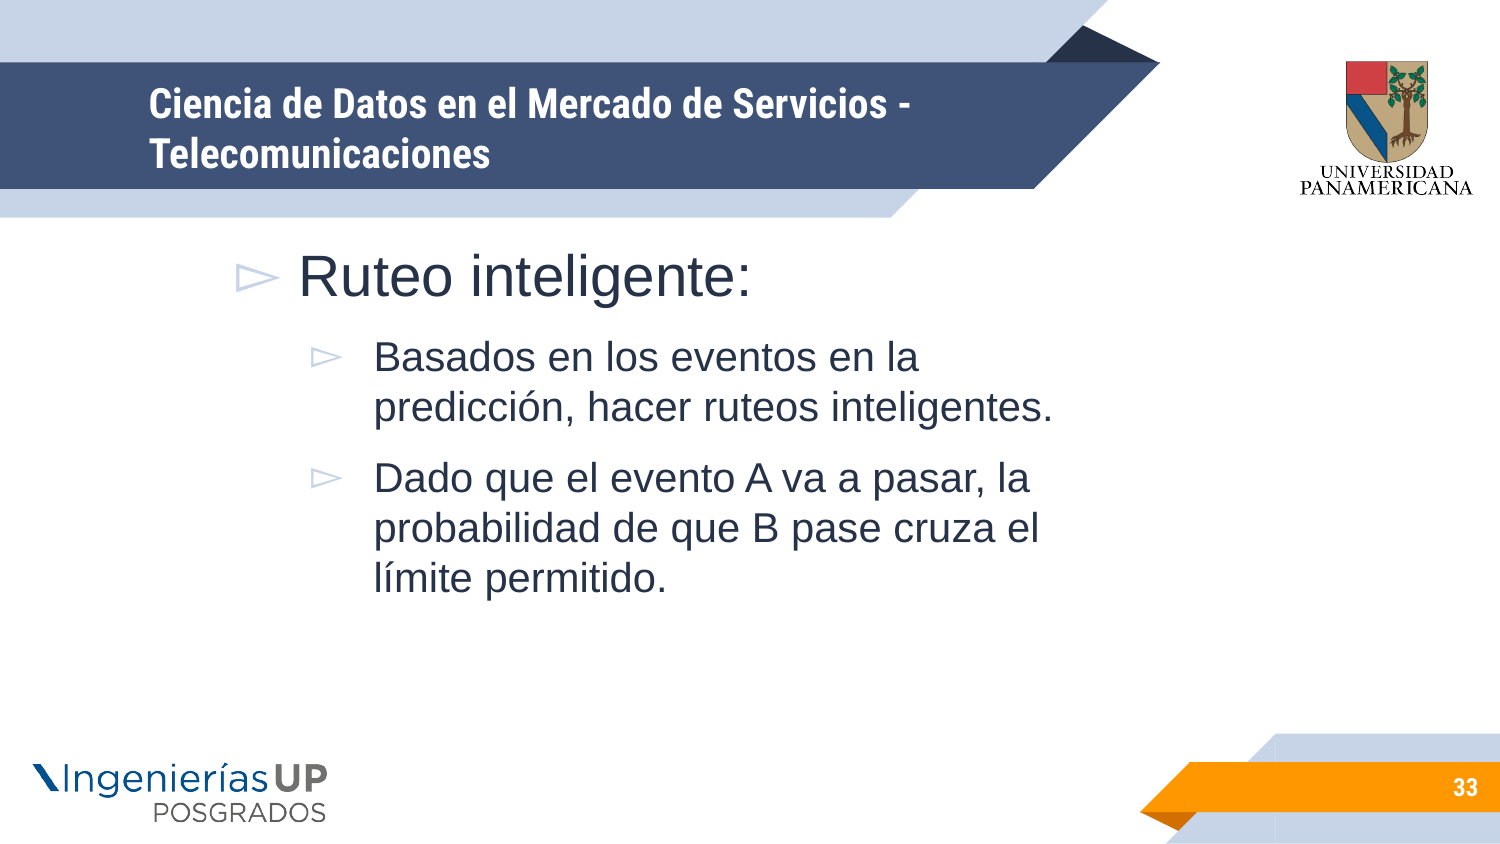

# Ciencia de Datos en el Mercado de Servicios -Telecomunicaciones
Ruteo inteligente:
Basados en los eventos en la predicción, hacer ruteos inteligentes.
Dado que el evento A va a pasar, la probabilidad de que B pase cruza el límite permitido.

33